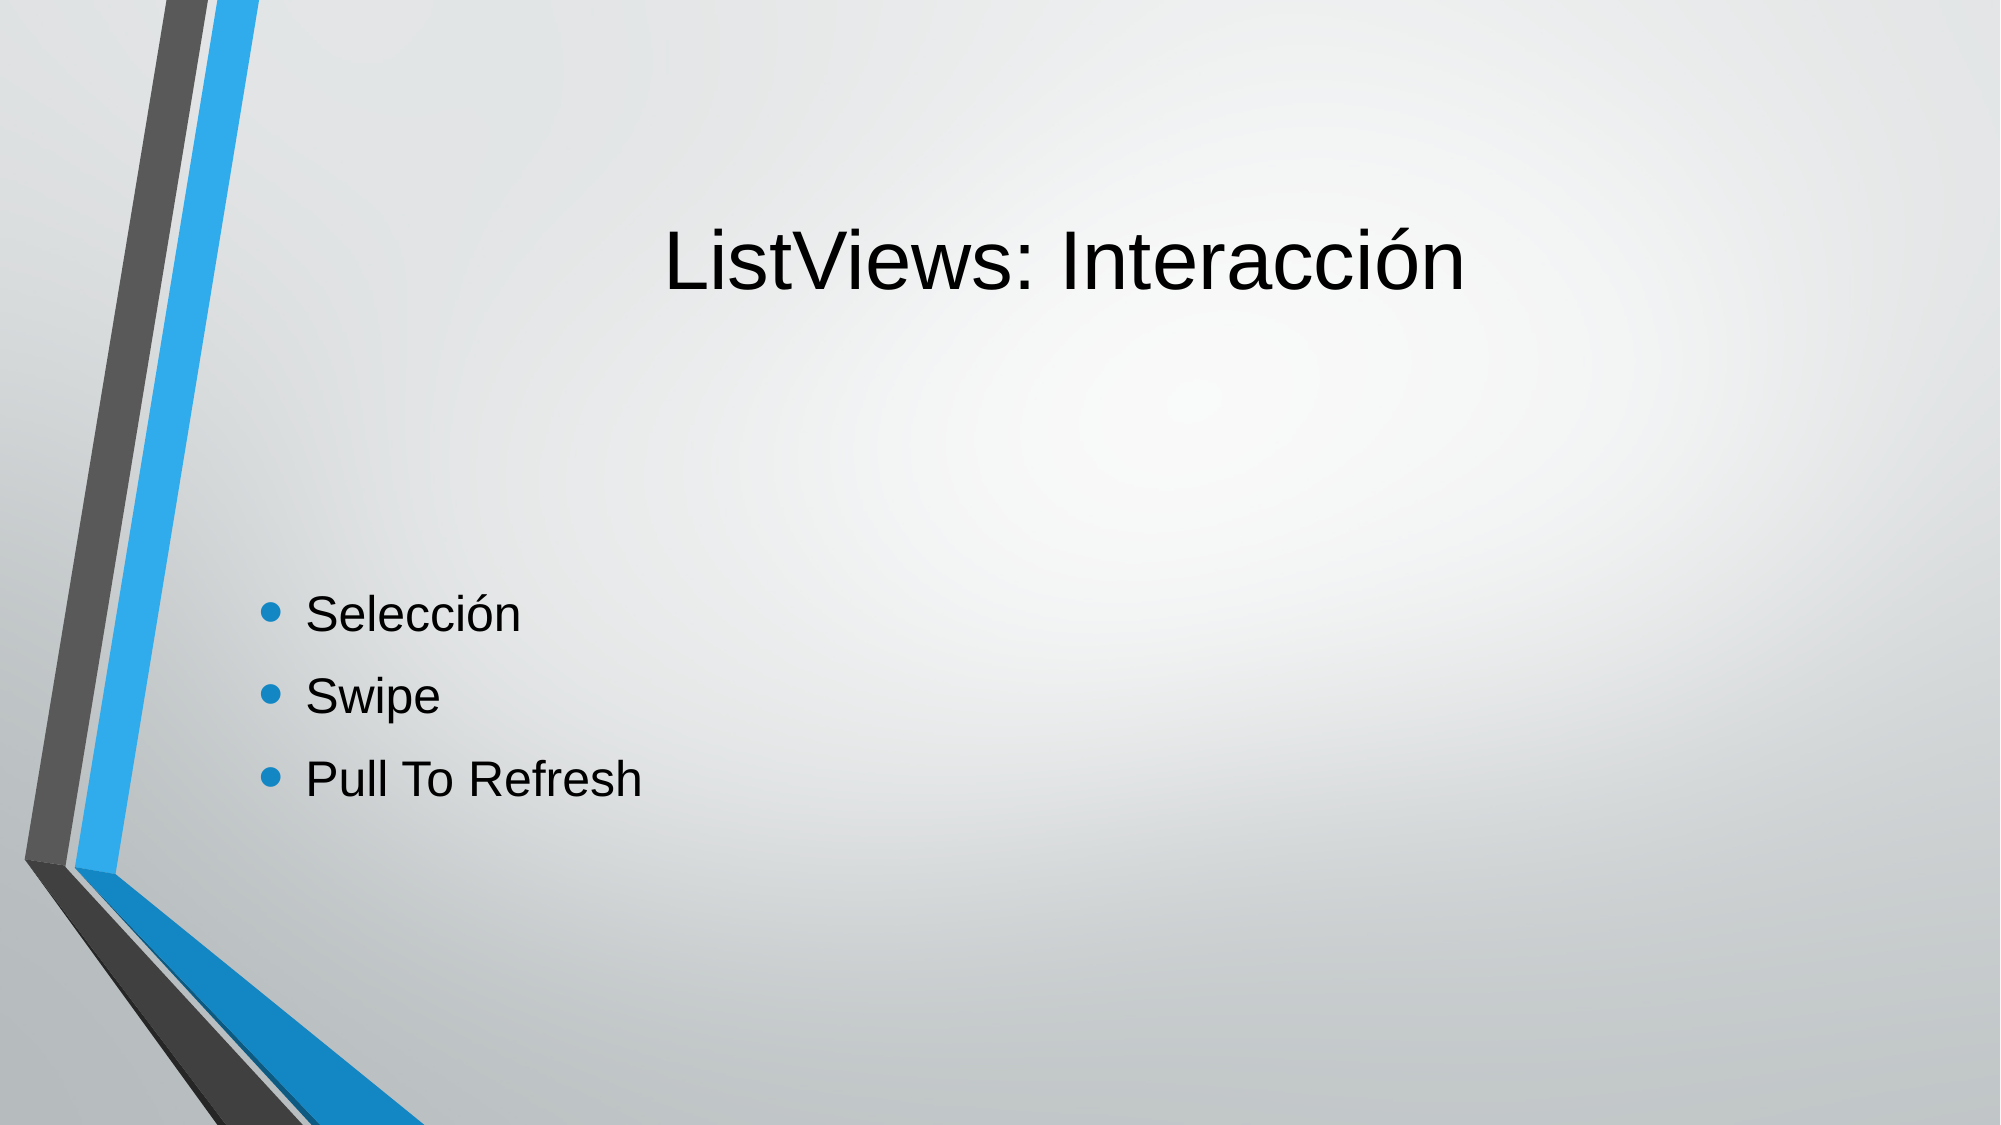

# ListViews: Interacción
Selección
Swipe
Pull To Refresh